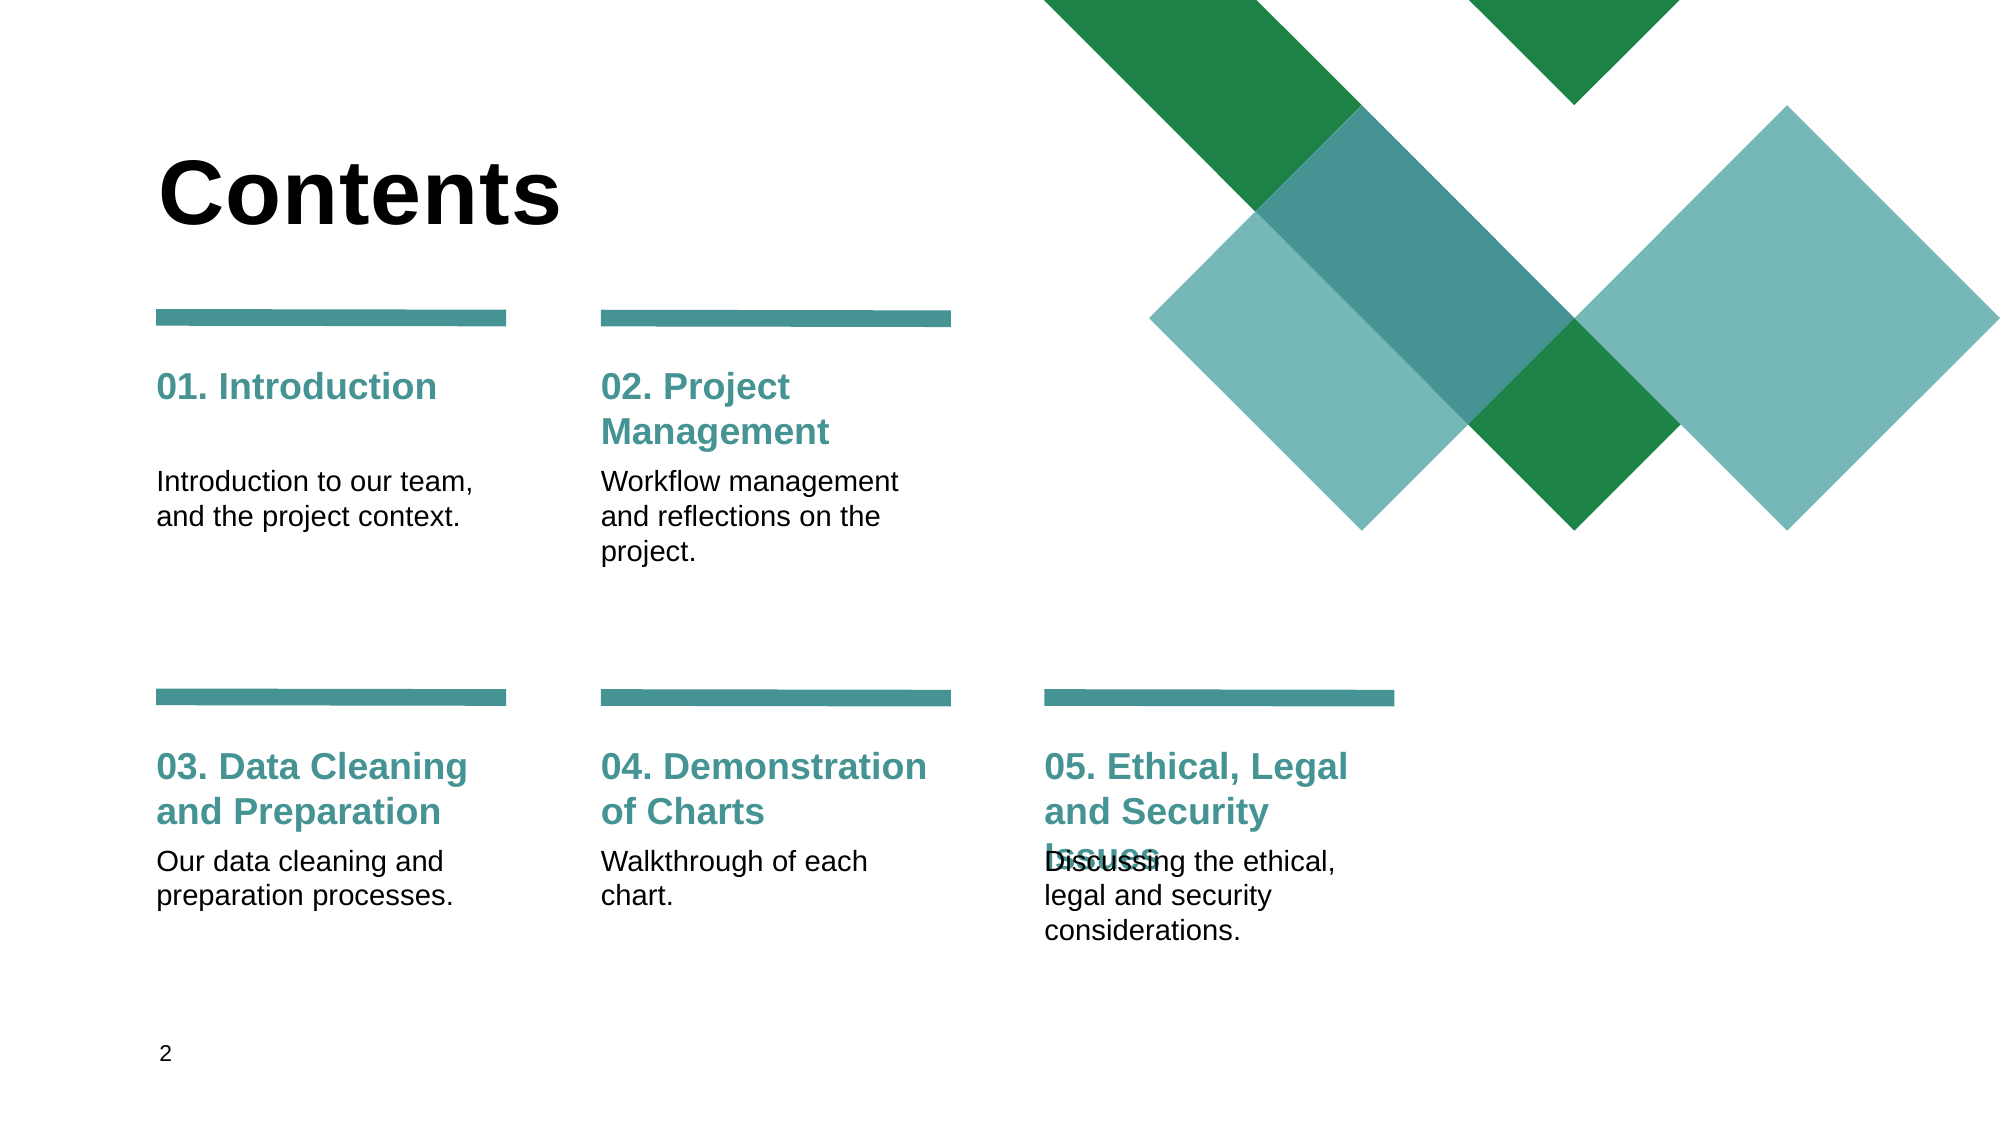

# Contents
01. Introduction
02. Project Management
Introduction to our team, and the project context.
Workflow management and reflections on the project.
03. Data Cleaning and Preparation
04. Demonstration of Charts
05. Ethical, Legal and Security Issues
Our data cleaning and preparation processes.
Walkthrough of each chart.
Discussing the ethical, legal and security considerations.
2